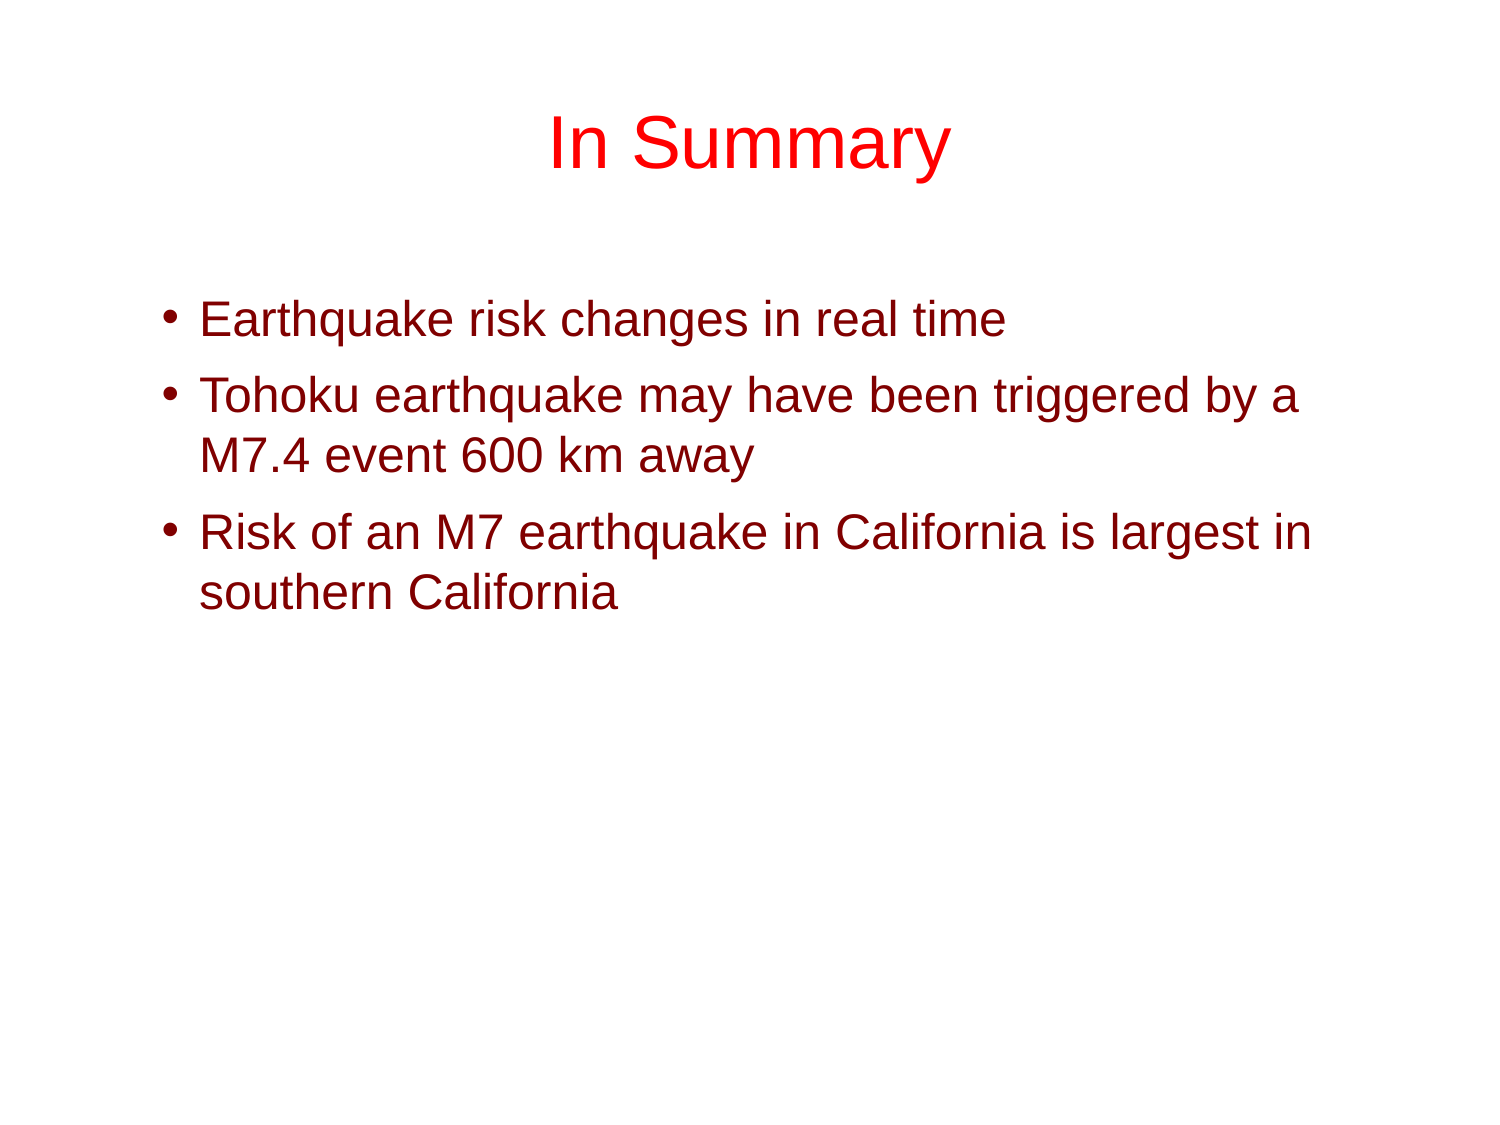

# In Summary
Earthquake risk changes in real time
Tohoku earthquake may have been triggered by a M7.4 event 600 km away
Risk of an M7 earthquake in California is largest in southern California